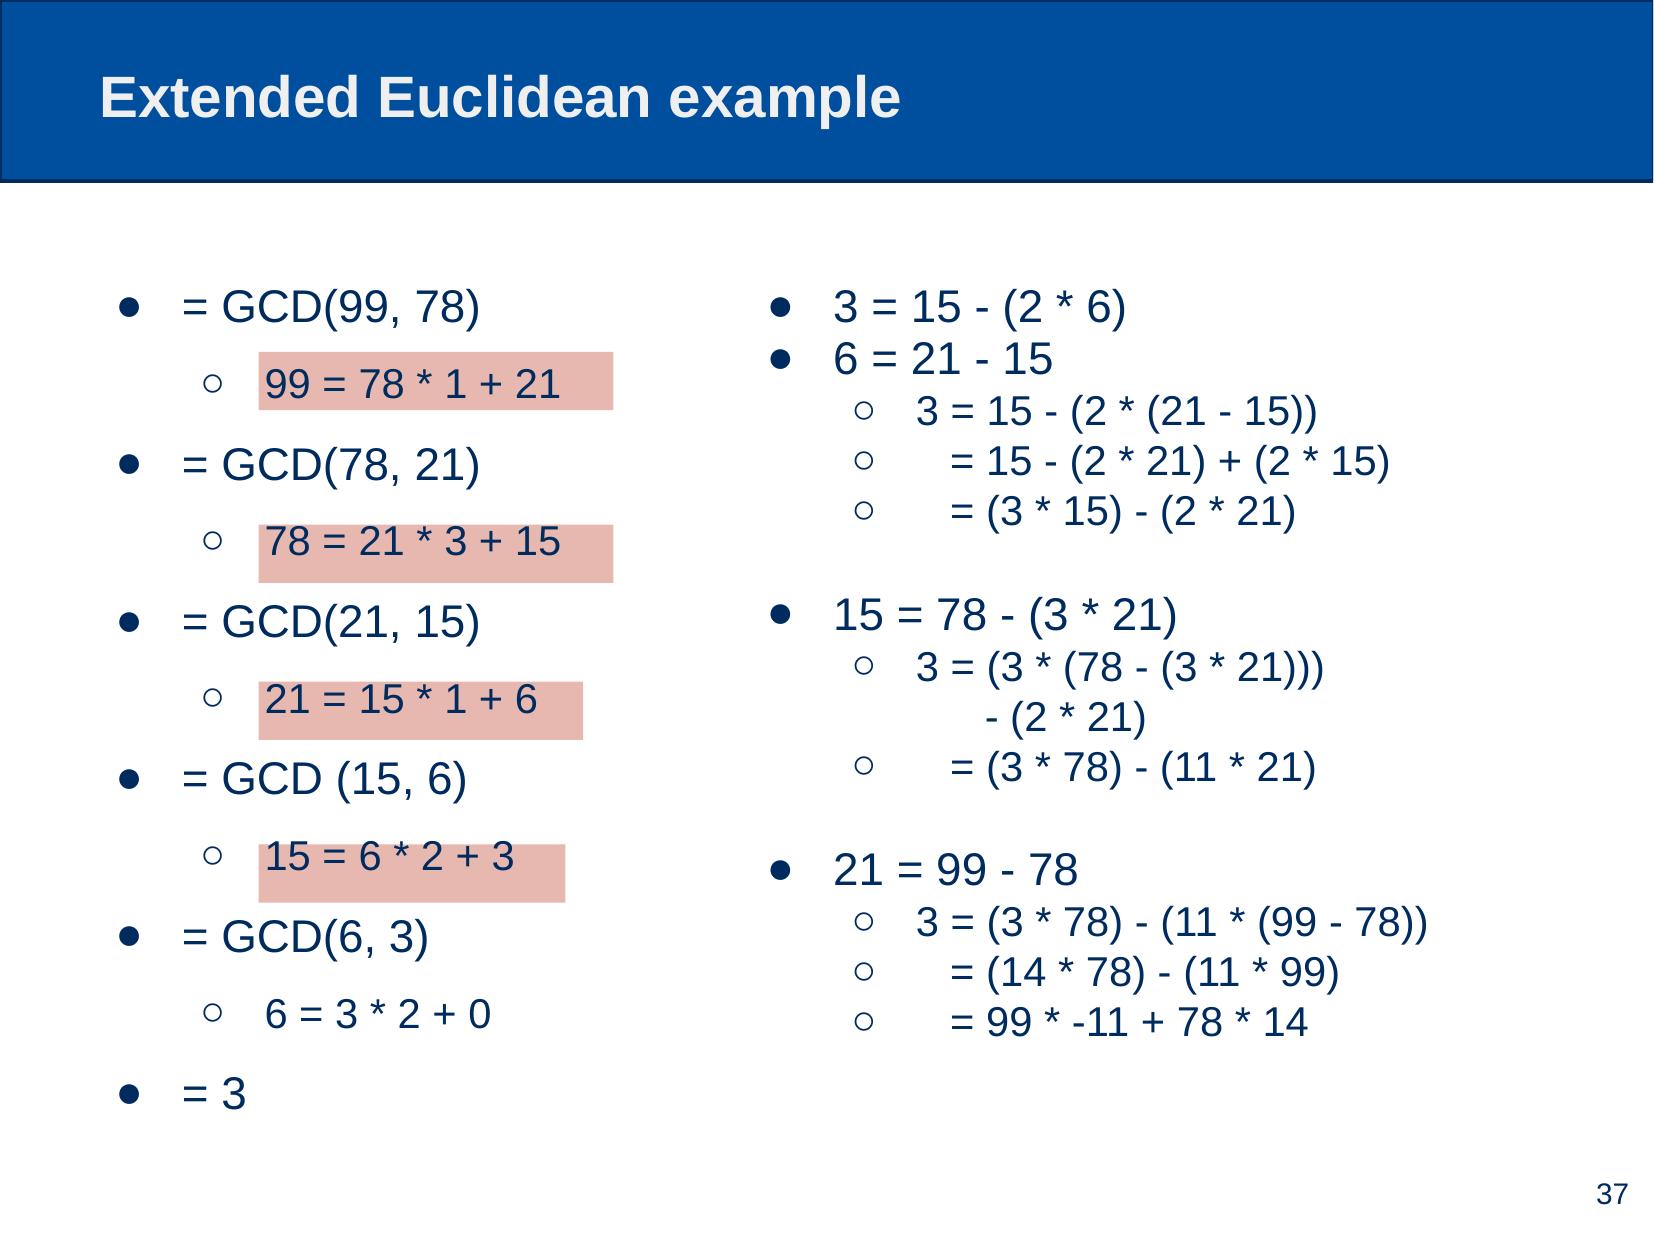

# Extended Euclidean example
= GCD(99, 78)
99 = 78 * 1 + 21
= GCD(78, 21)
78 = 21 * 3 + 15
= GCD(21, 15)
21 = 15 * 1 + 6
= GCD (15, 6)
15 = 6 * 2 + 3
= GCD(6, 3)
6 = 3 * 2 + 0
= 3
3 = 15 - (2 * 6)
6 = 21 - 15
3 = 15 - (2 * (21 - 15))
   = 15 - (2 * 21) + (2 * 15)
   = (3 * 15) - (2 * 21)

15 = 78 - (3 * 21)
3 = (3 * (78 - (3 * 21)))
      - (2 * 21)
   = (3 * 78) - (11 * 21)

21 = 99 - 78
3 = (3 * 78) - (11 * (99 - 78))
   = (14 * 78) - (11 * 99)
   = 99 * -11 + 78 * 14

37